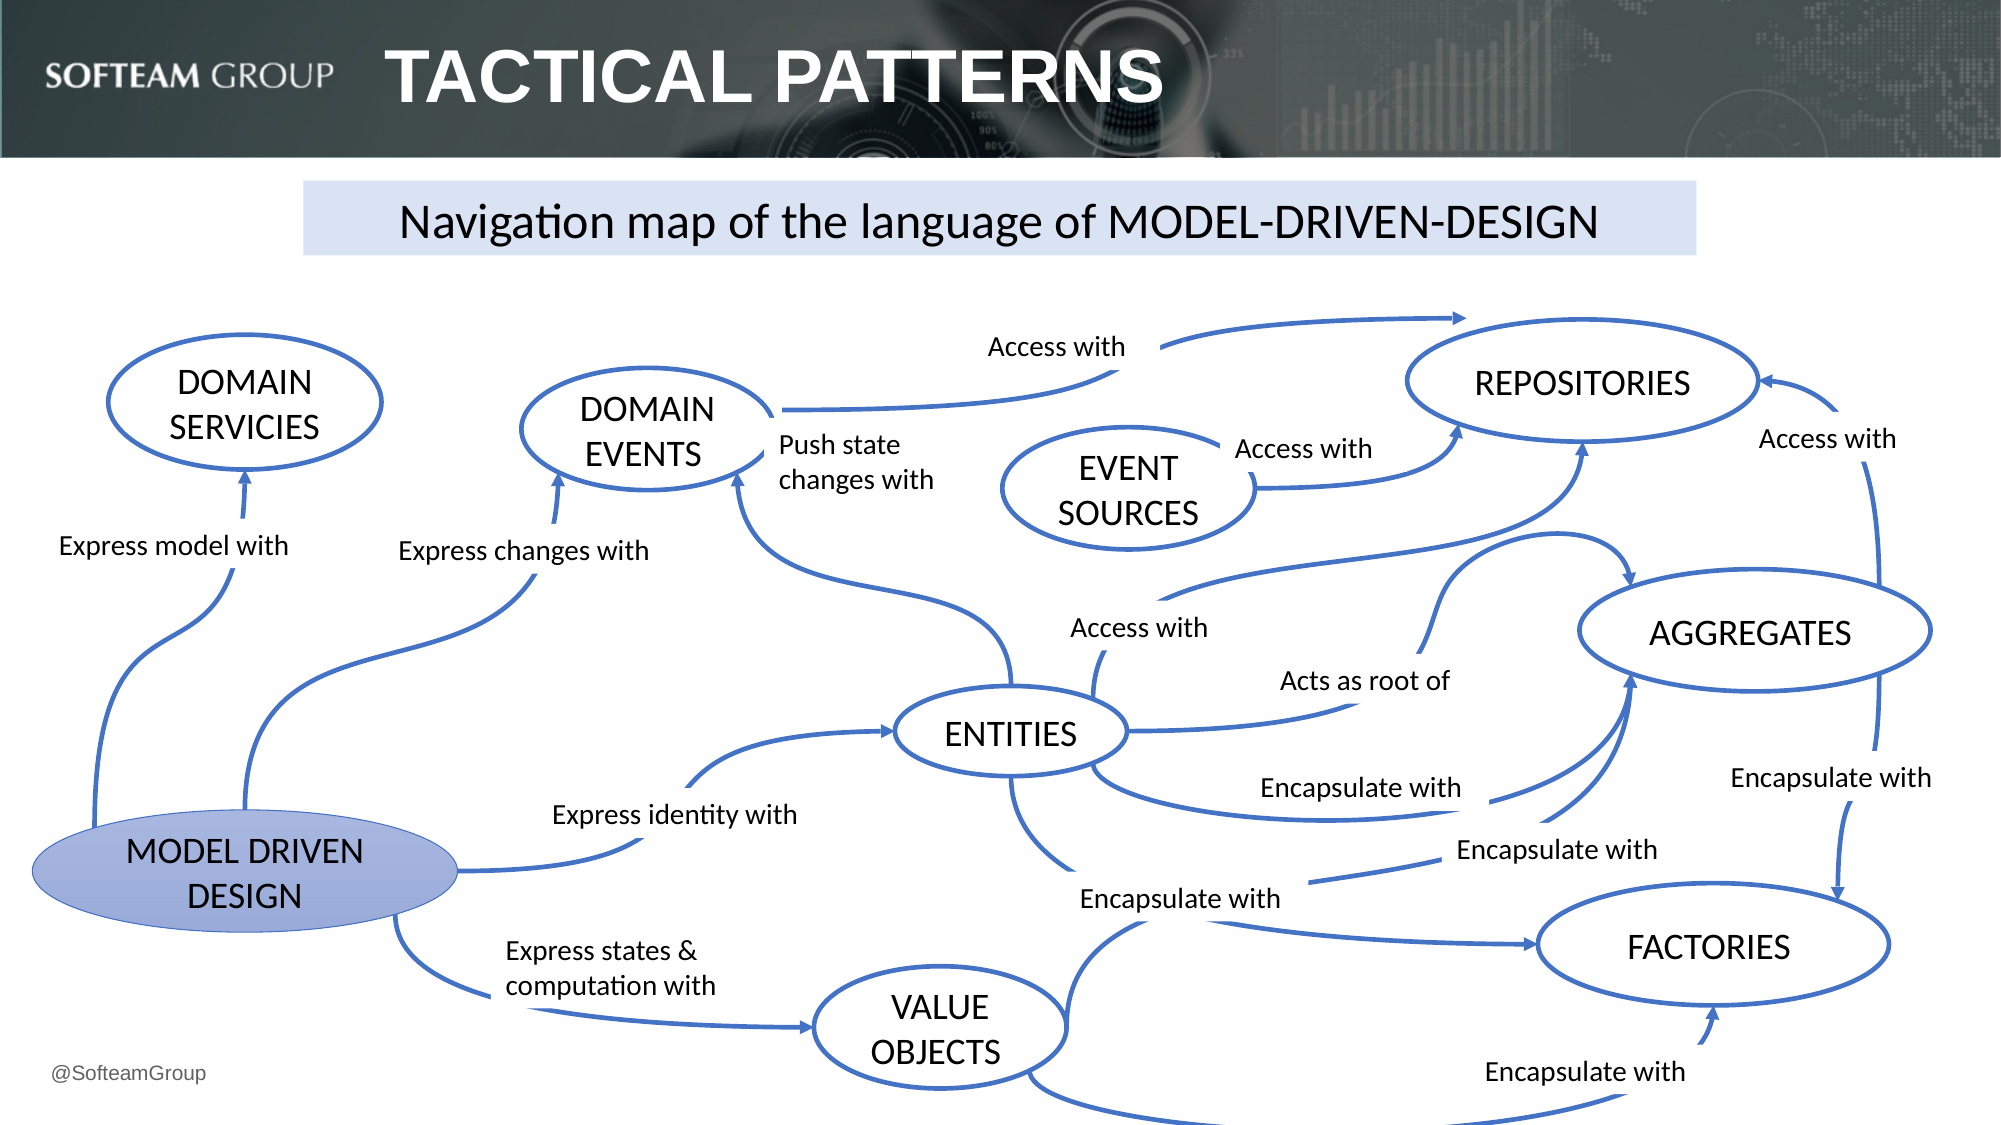

Tactical patterns
Navigation map of the language of MODEL-DRIVEN-DESIGN
REPOSITORIES
Access with
DOMAIN SERVICIES
DOMAIN EVENTS
Access with
Push state changes with
Access with
EVENT
SOURCES
Express model with
Express changes with
AGGREGATES
Access with
Acts as root of
ENTITIES
Encapsulate with
Encapsulate with
Express identity with
MODEL DRIVEN DESIGN
Encapsulate with
Encapsulate with
FACTORIES
Express states & computation with
VALUE OBJECTS
Encapsulate with